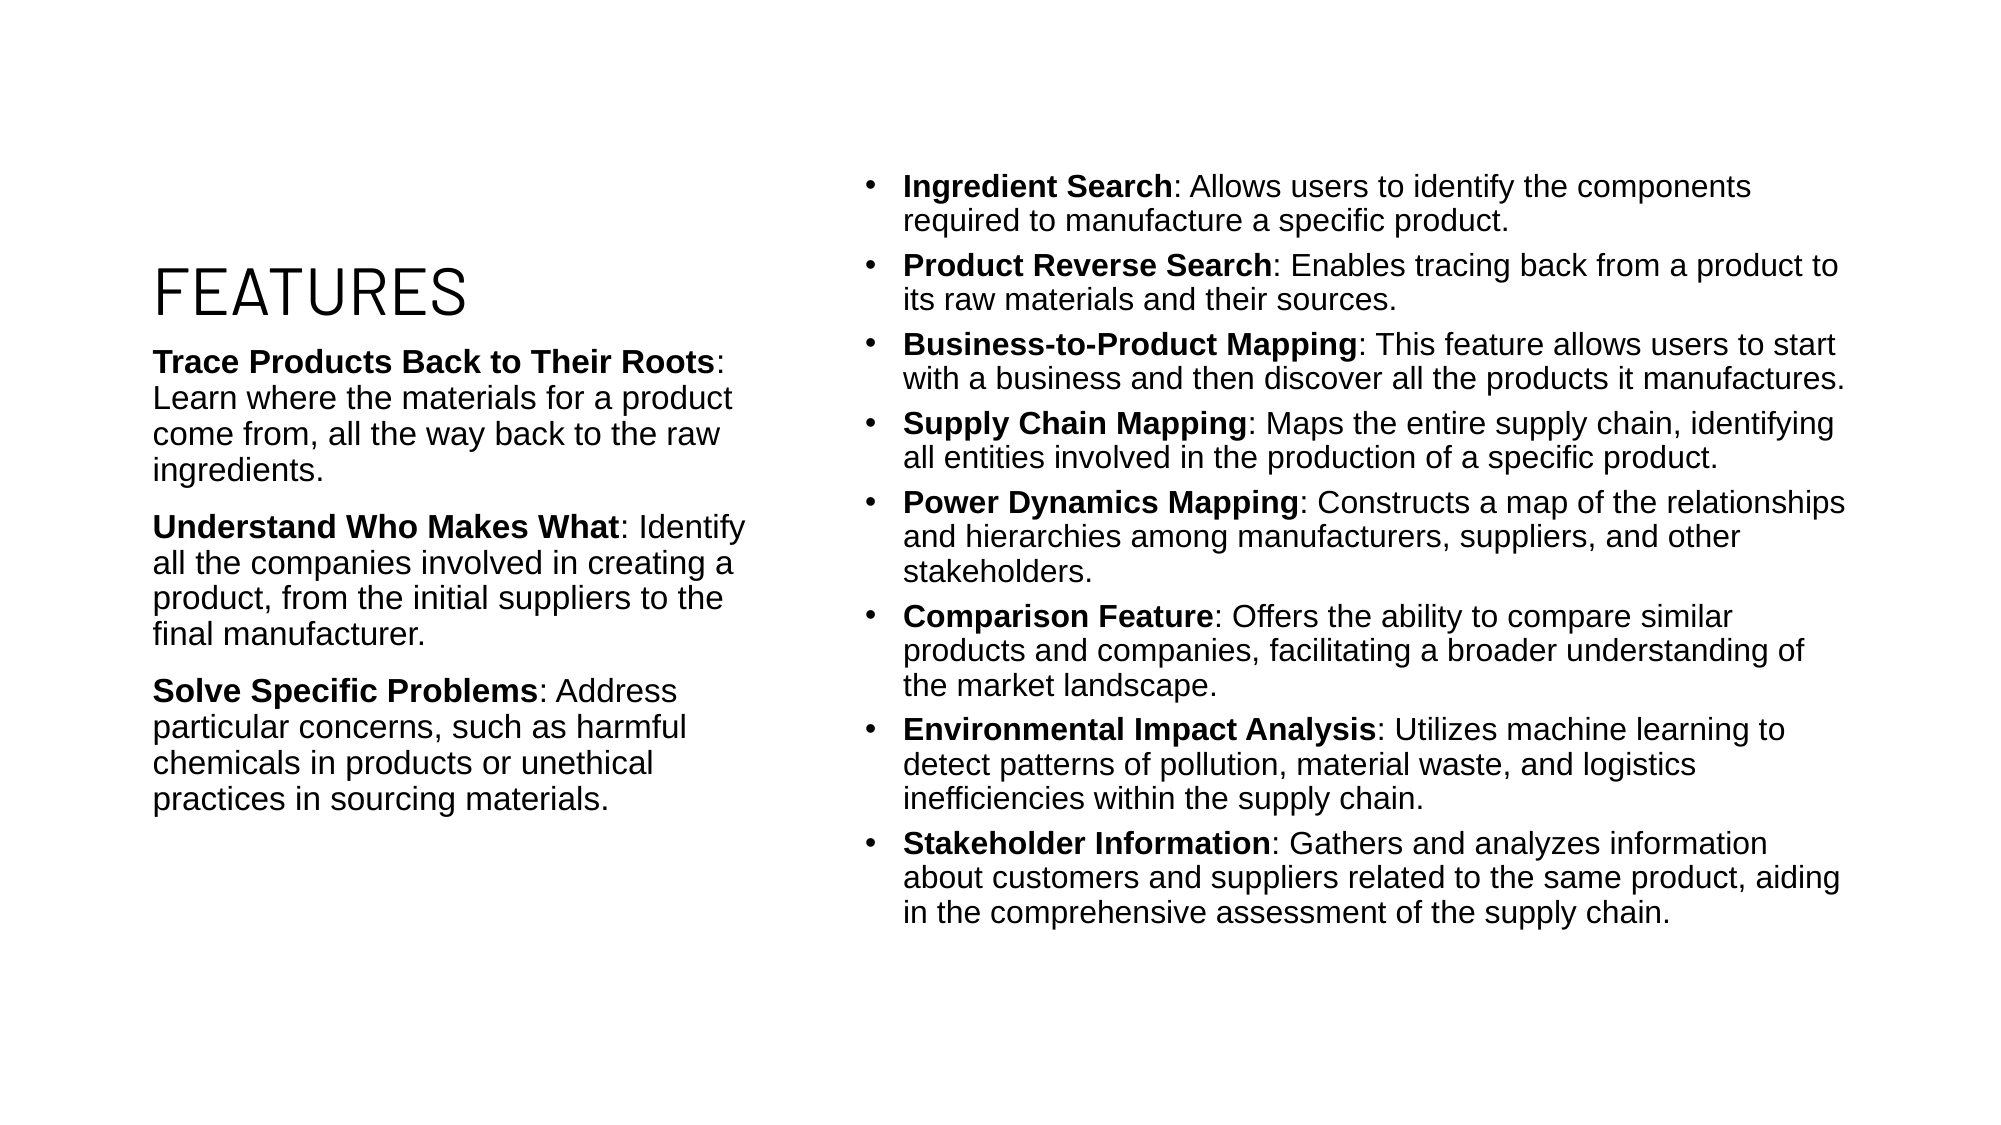

# FEATURES
Ingredient Search: Allows users to identify the components required to manufacture a specific product.
Product Reverse Search: Enables tracing back from a product to its raw materials and their sources.
Business-to-Product Mapping: This feature allows users to start with a business and then discover all the products it manufactures.
Supply Chain Mapping: Maps the entire supply chain, identifying all entities involved in the production of a specific product.
Power Dynamics Mapping: Constructs a map of the relationships and hierarchies among manufacturers, suppliers, and other stakeholders.
Comparison Feature: Offers the ability to compare similar products and companies, facilitating a broader understanding of the market landscape.
Environmental Impact Analysis: Utilizes machine learning to detect patterns of pollution, material waste, and logistics inefficiencies within the supply chain.
Stakeholder Information: Gathers and analyzes information about customers and suppliers related to the same product, aiding in the comprehensive assessment of the supply chain.
Trace Products Back to Their Roots: Learn where the materials for a product come from, all the way back to the raw ingredients.
Understand Who Makes What: Identify all the companies involved in creating a product, from the initial suppliers to the final manufacturer.
Solve Specific Problems: Address particular concerns, such as harmful chemicals in products or unethical practices in sourcing materials.